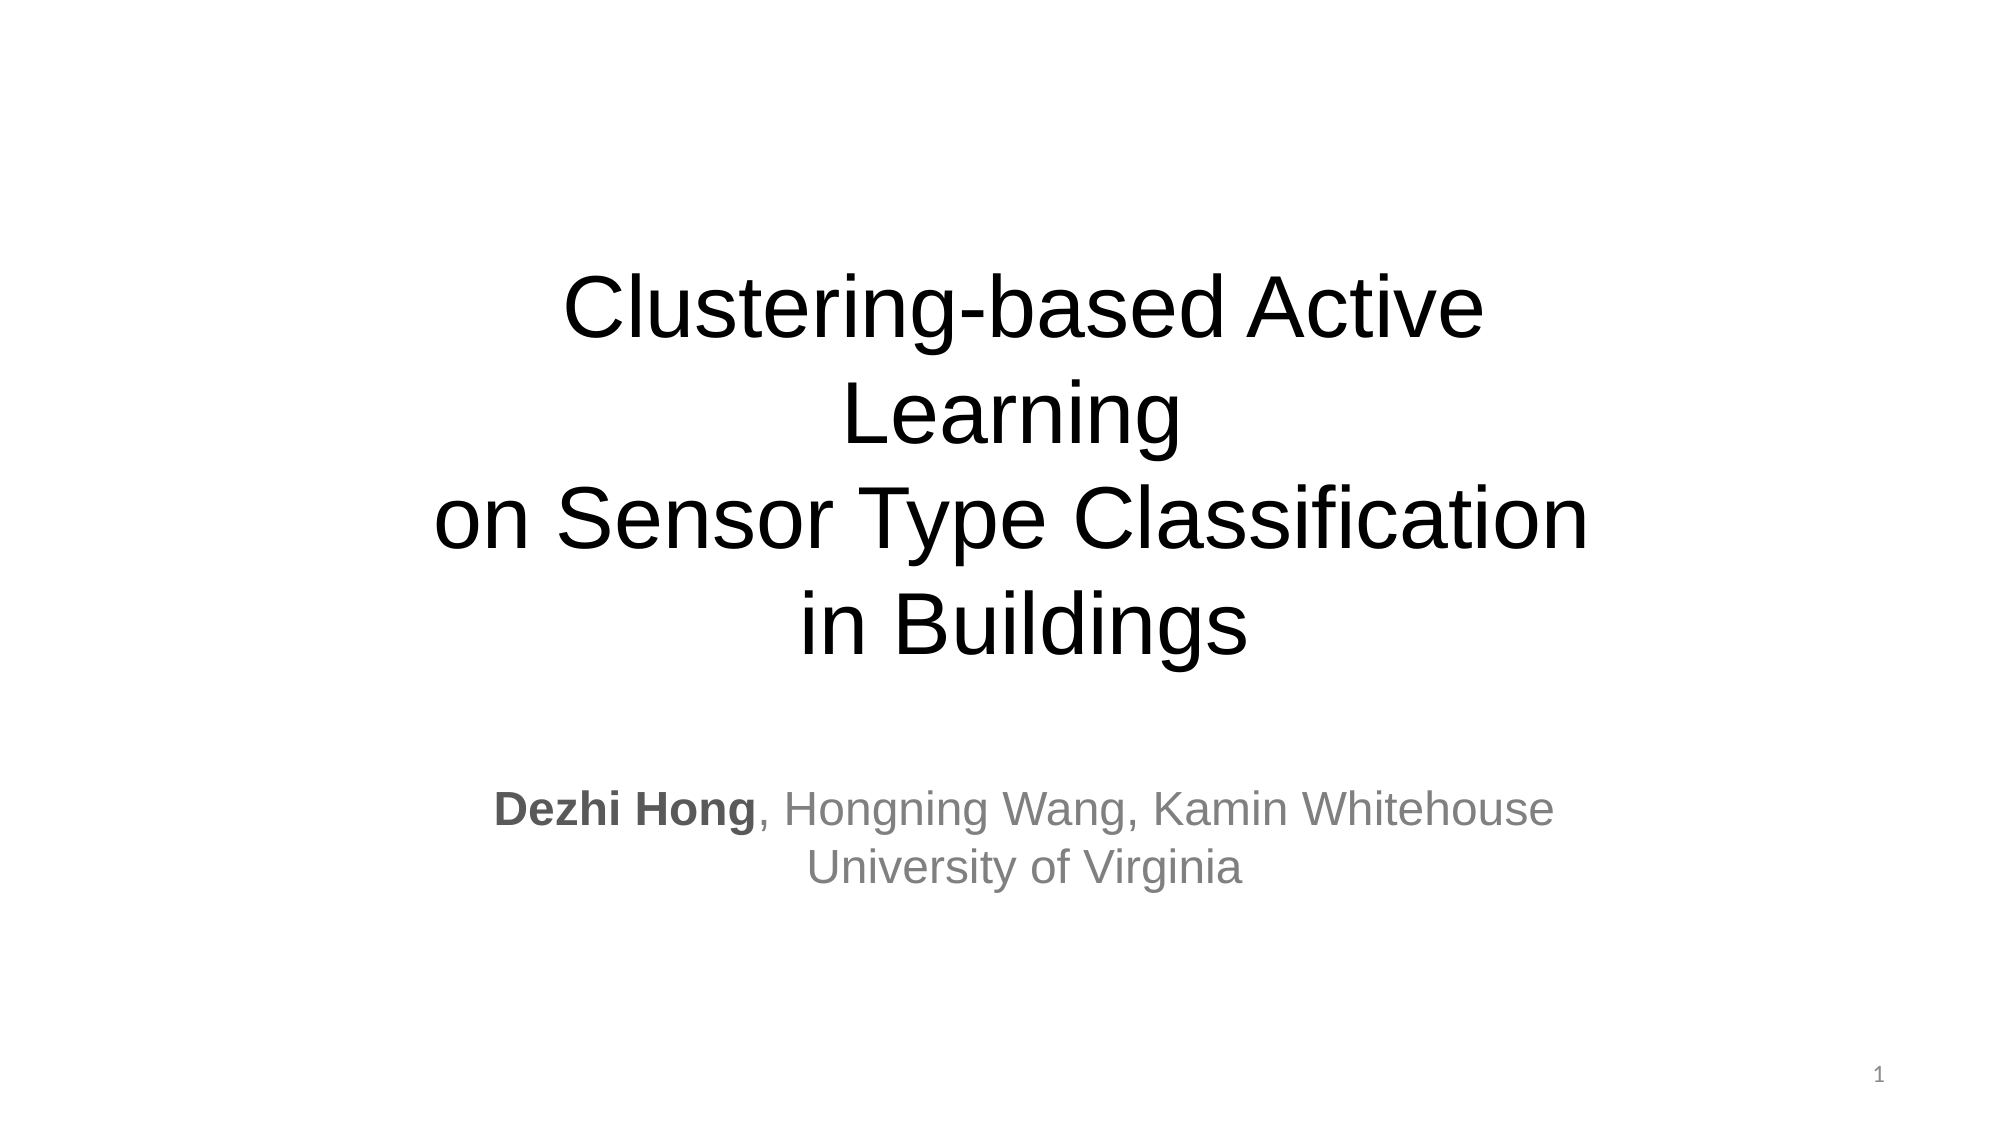

# Clustering-based Active Learning on Sensor Type Classification in Buildings Dezhi Hong, Hongning Wang, Kamin Whitehouse University of Virginia
1